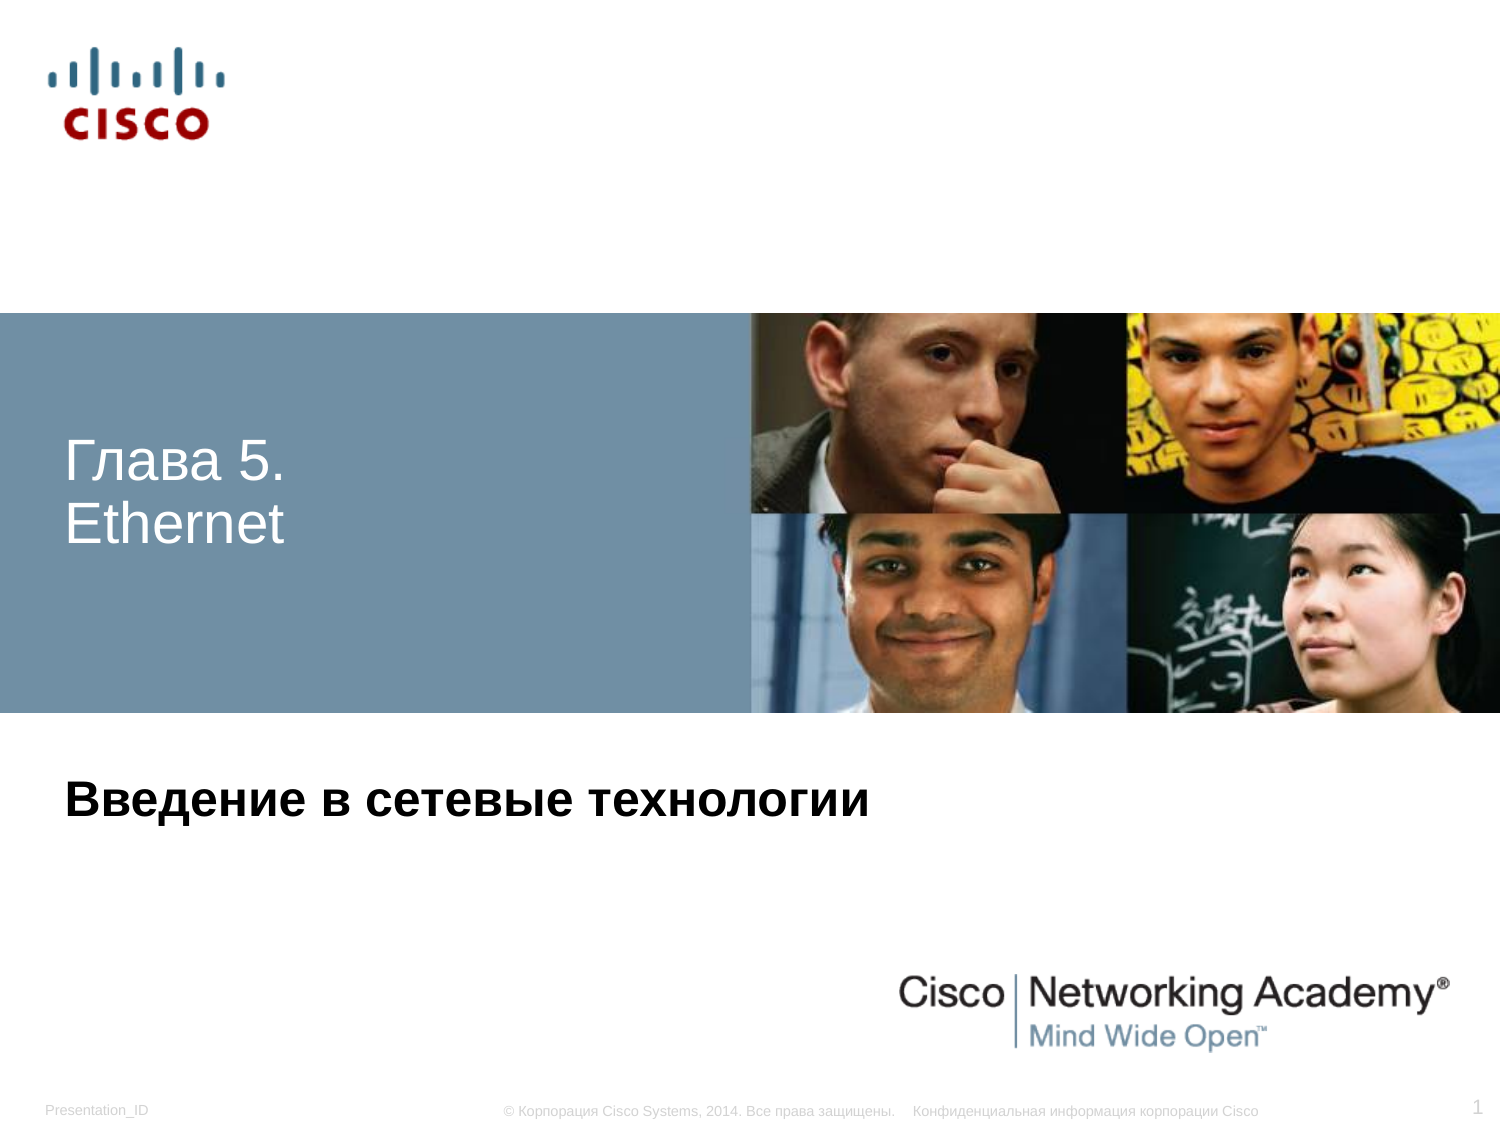

# Глава 5. Ethernet
Введение в сетевые технологии